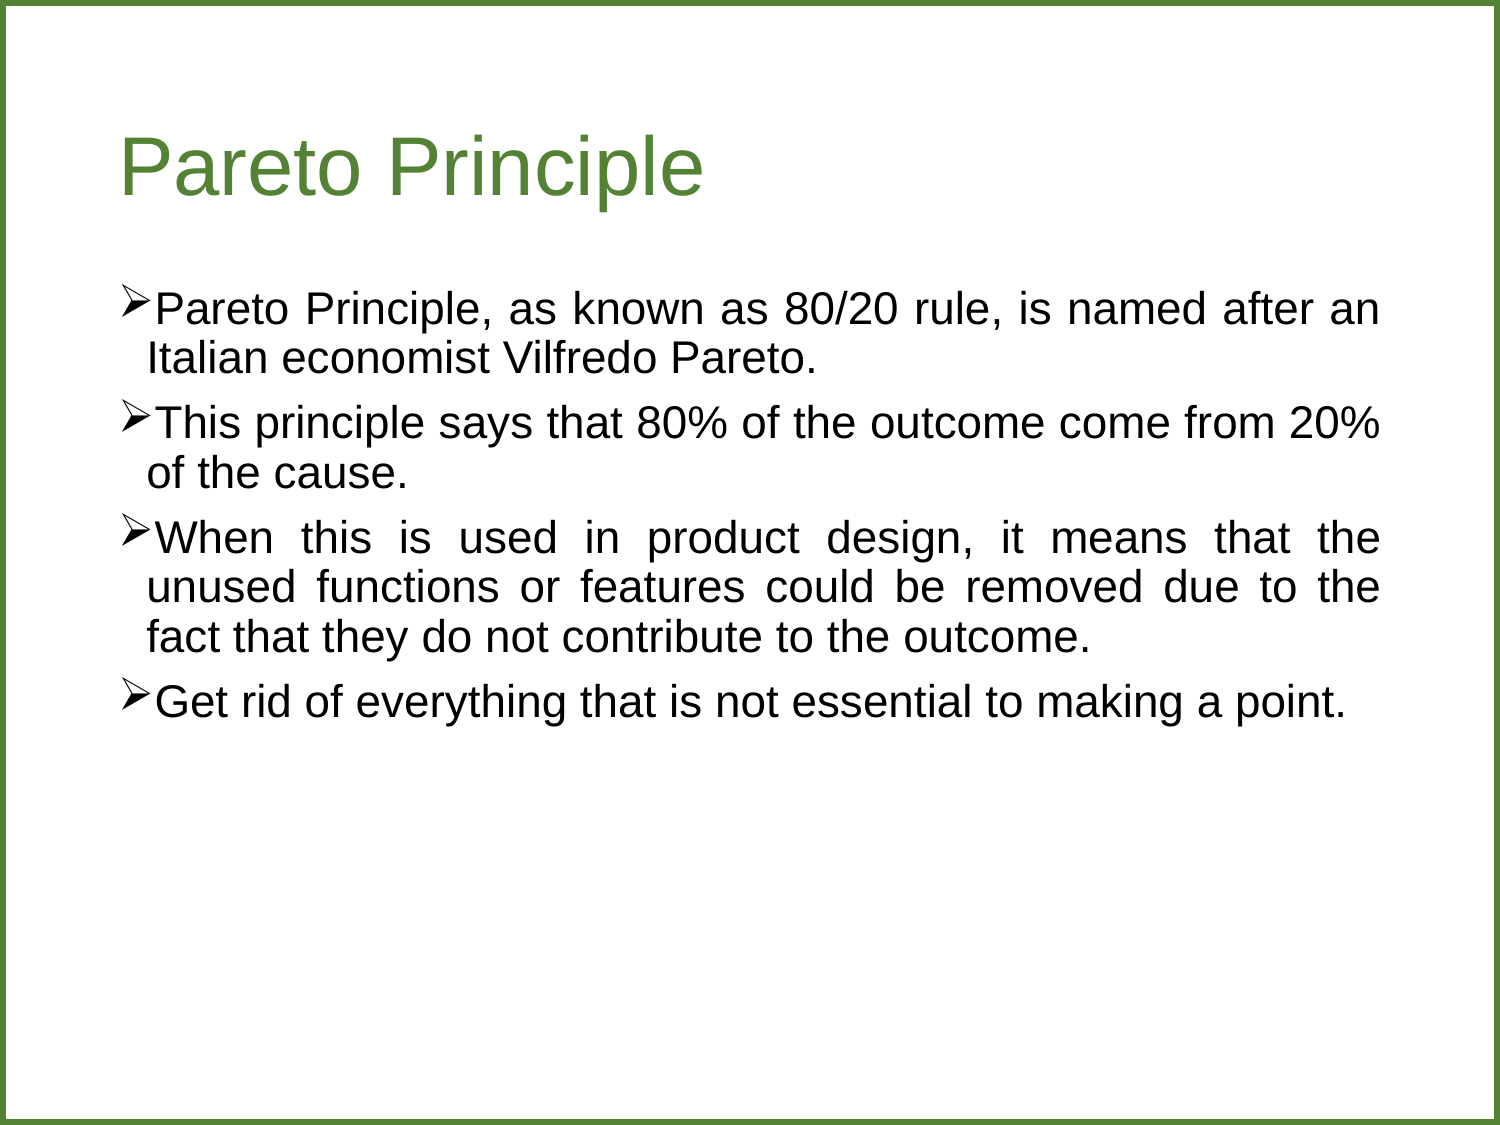

# Pareto Principle
Pareto Principle, as known as 80/20 rule, is named after an Italian economist Vilfredo Pareto.
This principle says that 80% of the outcome come from 20% of the cause.
When this is used in product design, it means that the unused functions or features could be removed due to the fact that they do not contribute to the outcome.
Get rid of everything that is not essential to making a point.